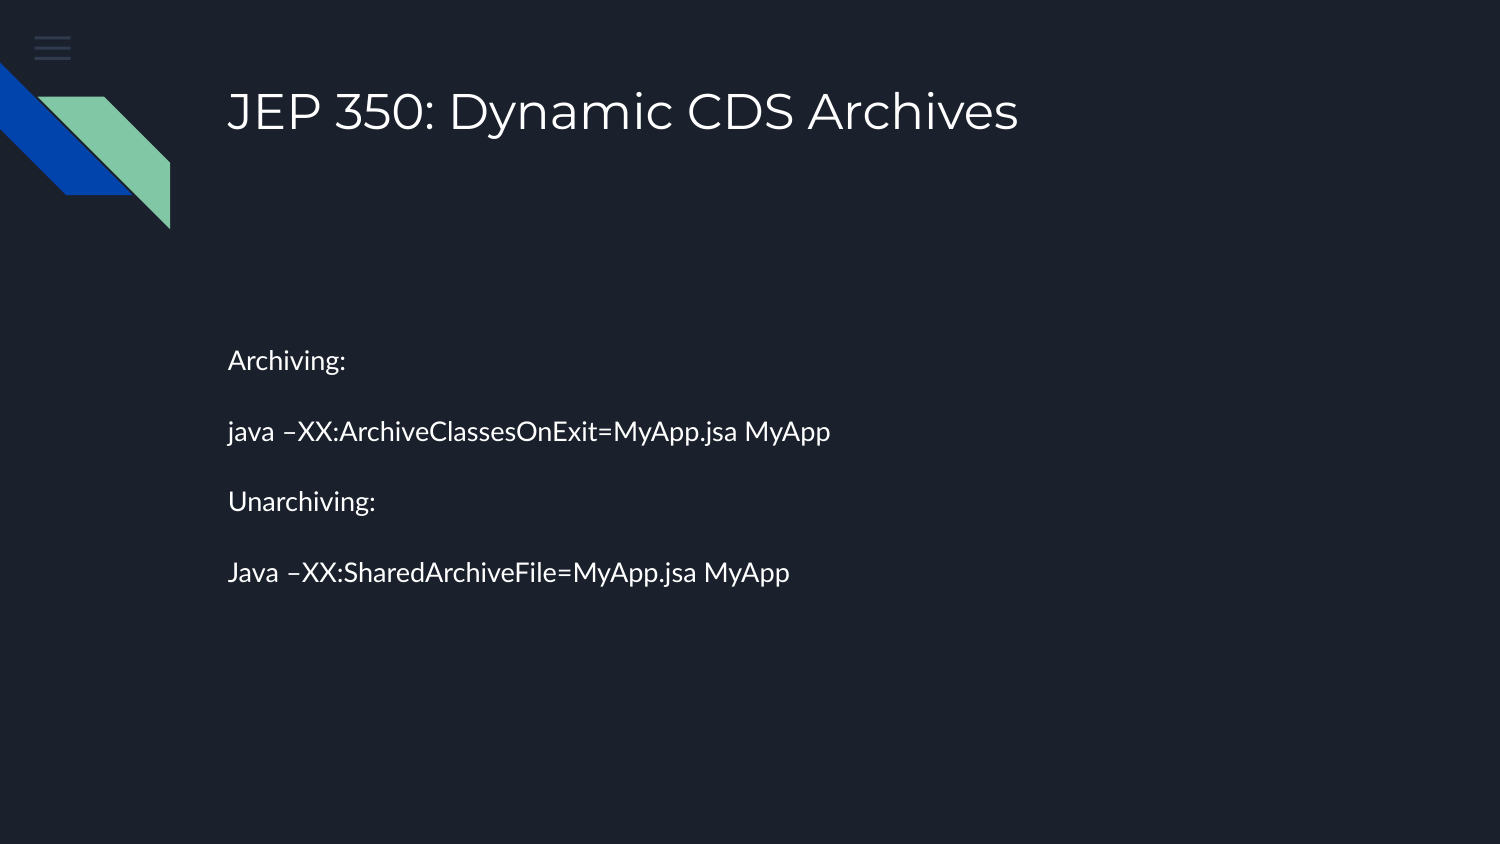

# JEP 350: Dynamic CDS Archives
Archiving:
java –XX:ArchiveClassesOnExit=MyApp.jsa MyApp
Unarchiving:
Java –XX:SharedArchiveFile=MyApp.jsa MyApp